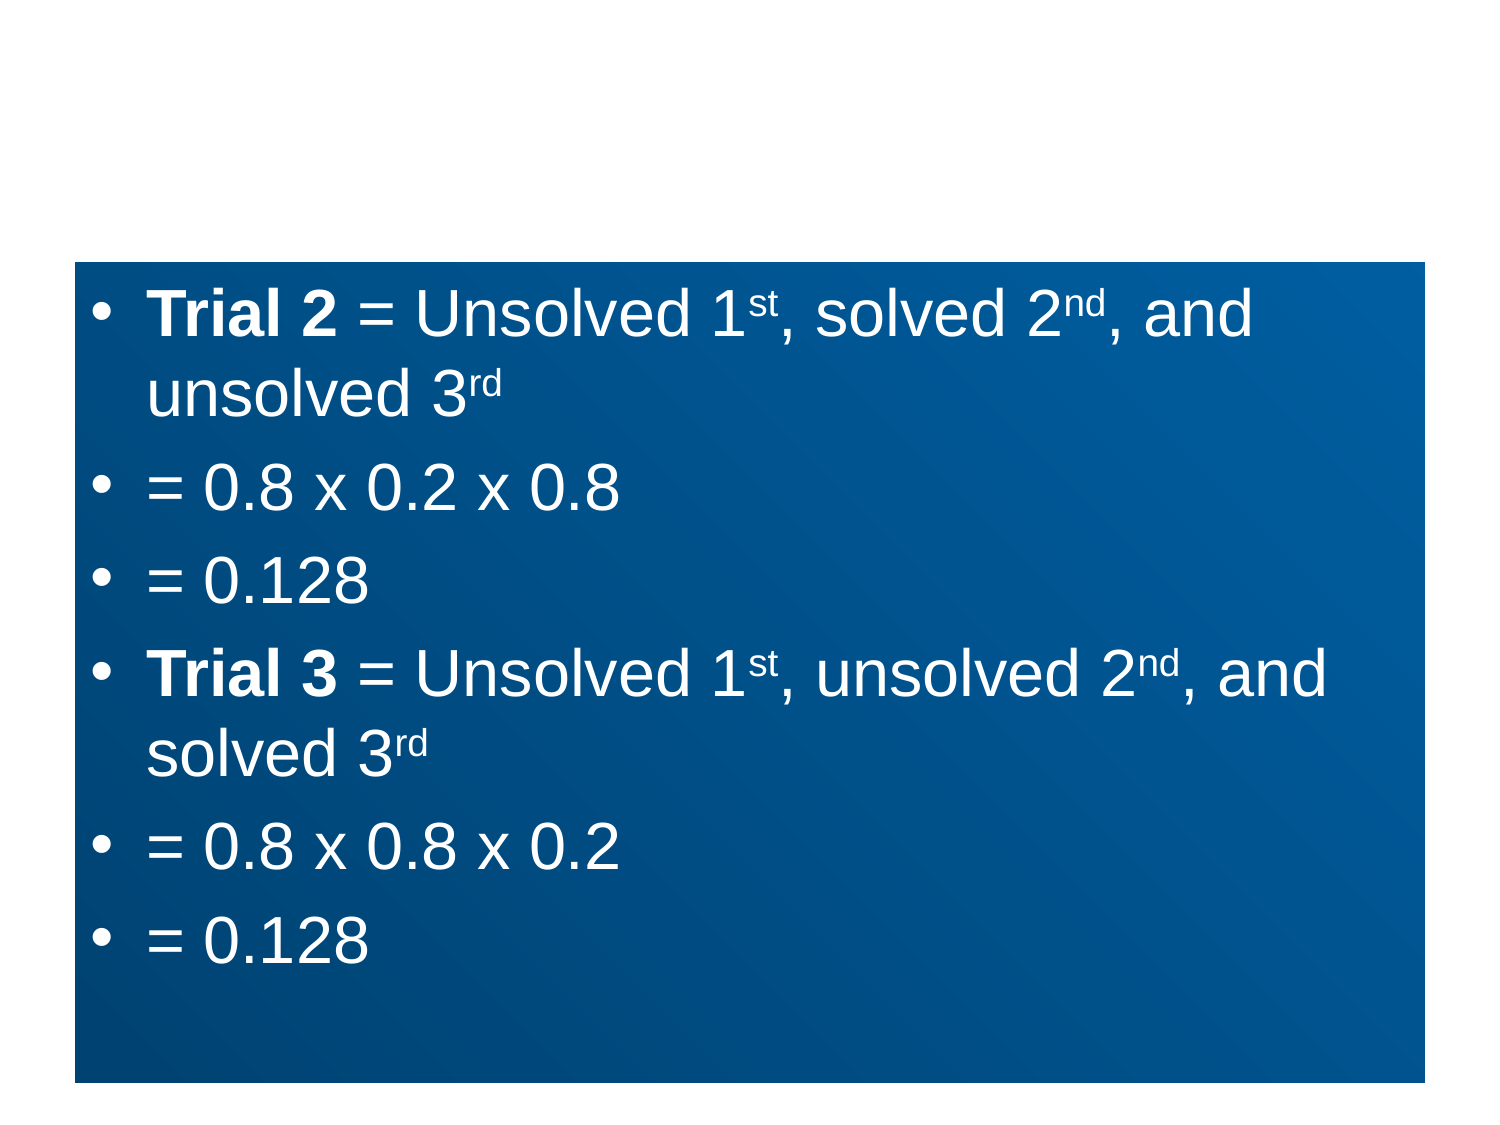

#
Trial 2 = Unsolved 1st, solved 2nd, and unsolved 3rd
= 0.8 x 0.2 x 0.8
= 0.128
Trial 3 = Unsolved 1st, unsolved 2nd, and solved 3rd
= 0.8 x 0.8 x 0.2
= 0.128